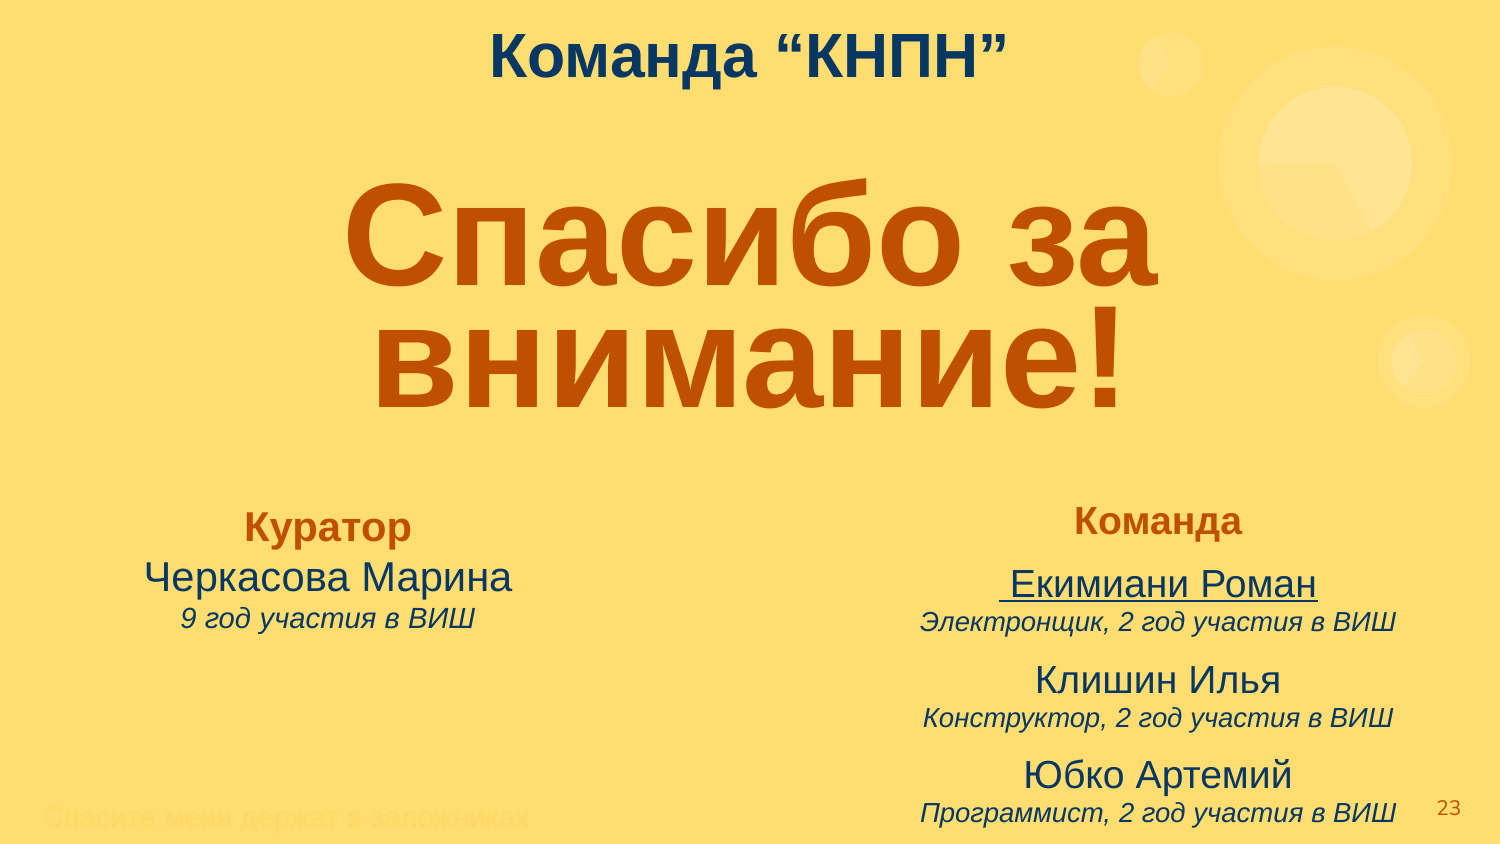

Команда “КНПН”
# Спасибо за внимание!
Куратор
Черкасова Марина
9 год участия в ВИШ
Команда

 Екимиани Роман
Электронщик, 2 год участия в ВИШ
Клишин Илья
Конструктор, 2 год участия в ВИШ
Юбко Артемий
Программист, 2 год участия в ВИШ
23
Спасите меня держат в заложниках